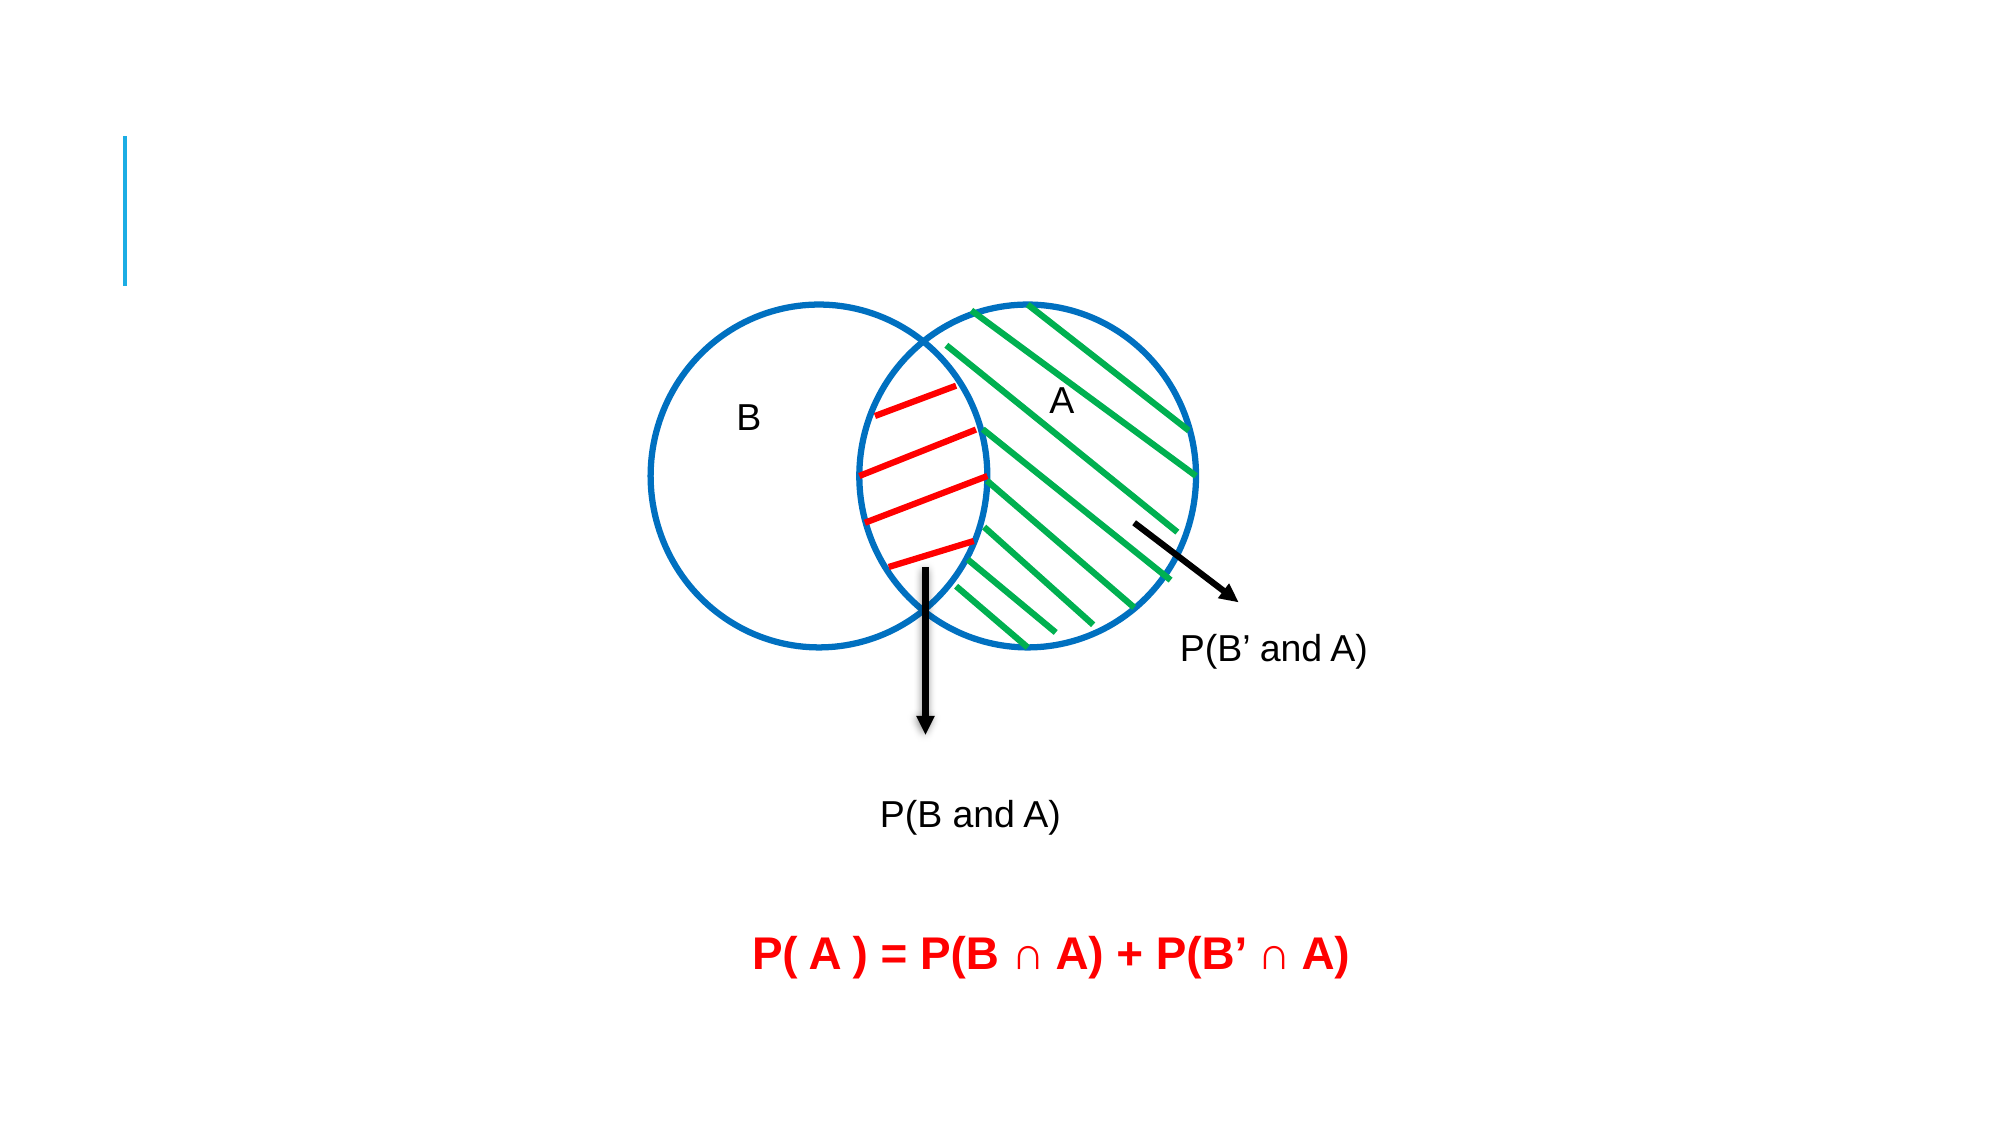

A
B
P(B’ and A)
P(B and A)
P( A ) = P(B ∩ A) + P(B’ ∩ A)